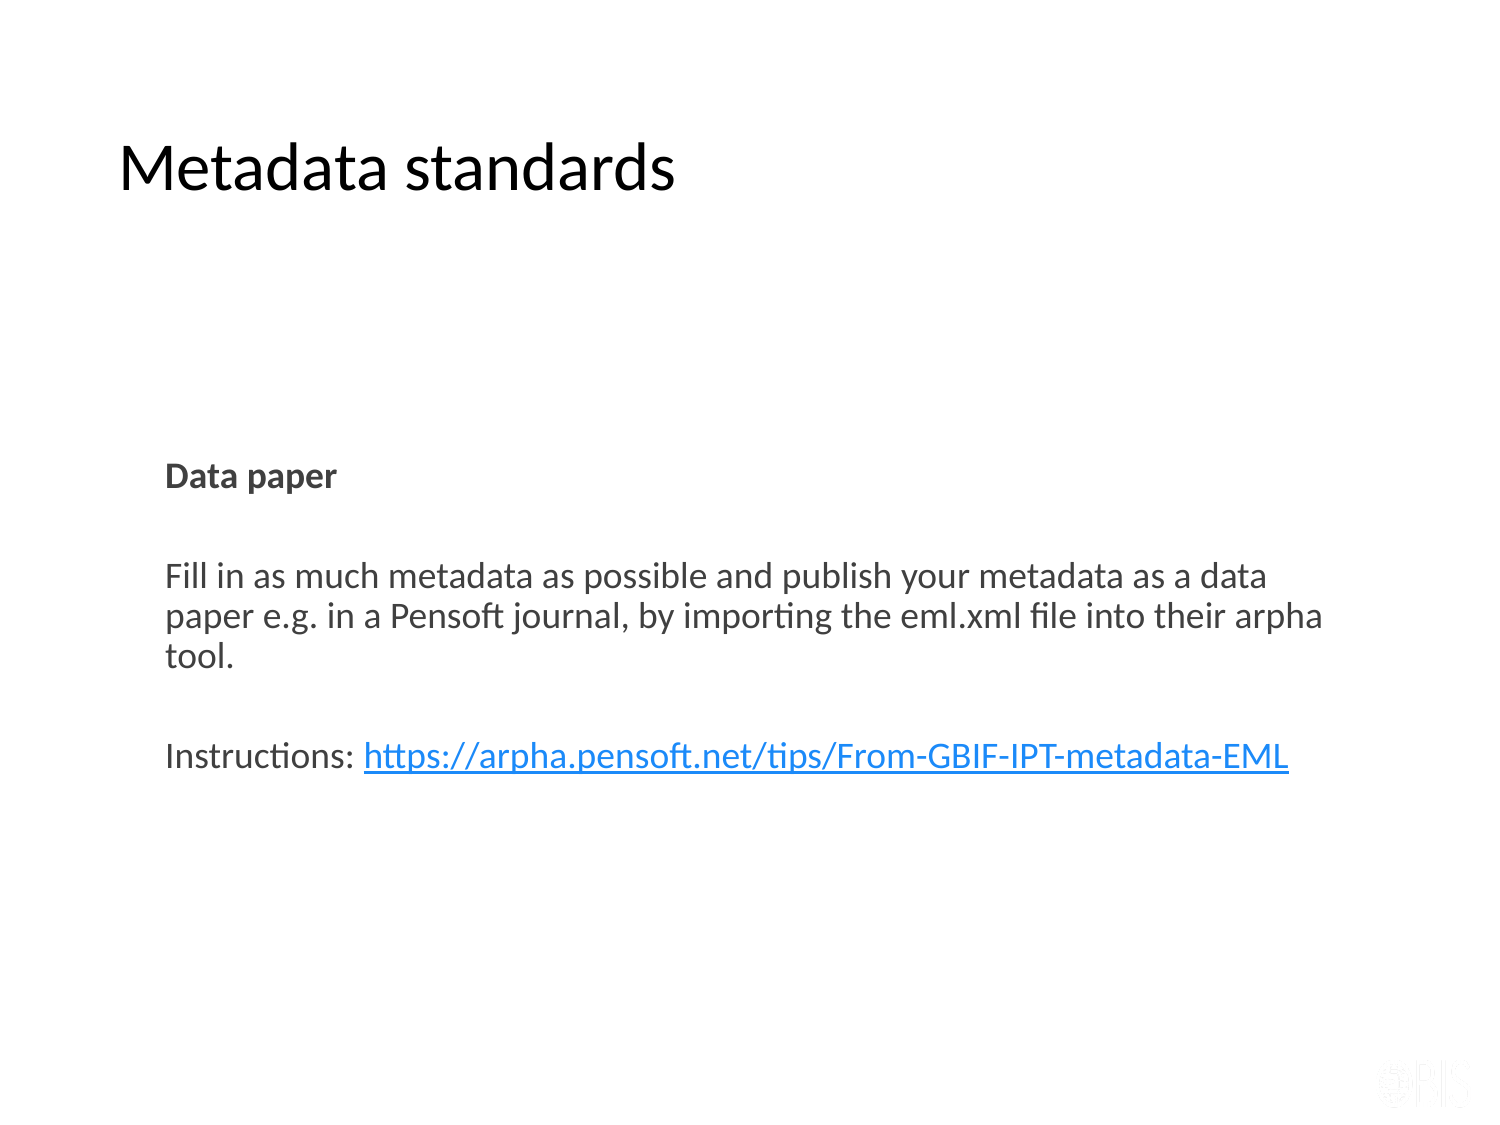

# Metadata standards
Data paper

Fill in as much metadata as possible and publish your metadata as a data paper e.g. in a Pensoft journal, by importing the eml.xml file into their arpha tool.

Instructions: https://arpha.pensoft.net/tips/From-GBIF-IPT-metadata-EML